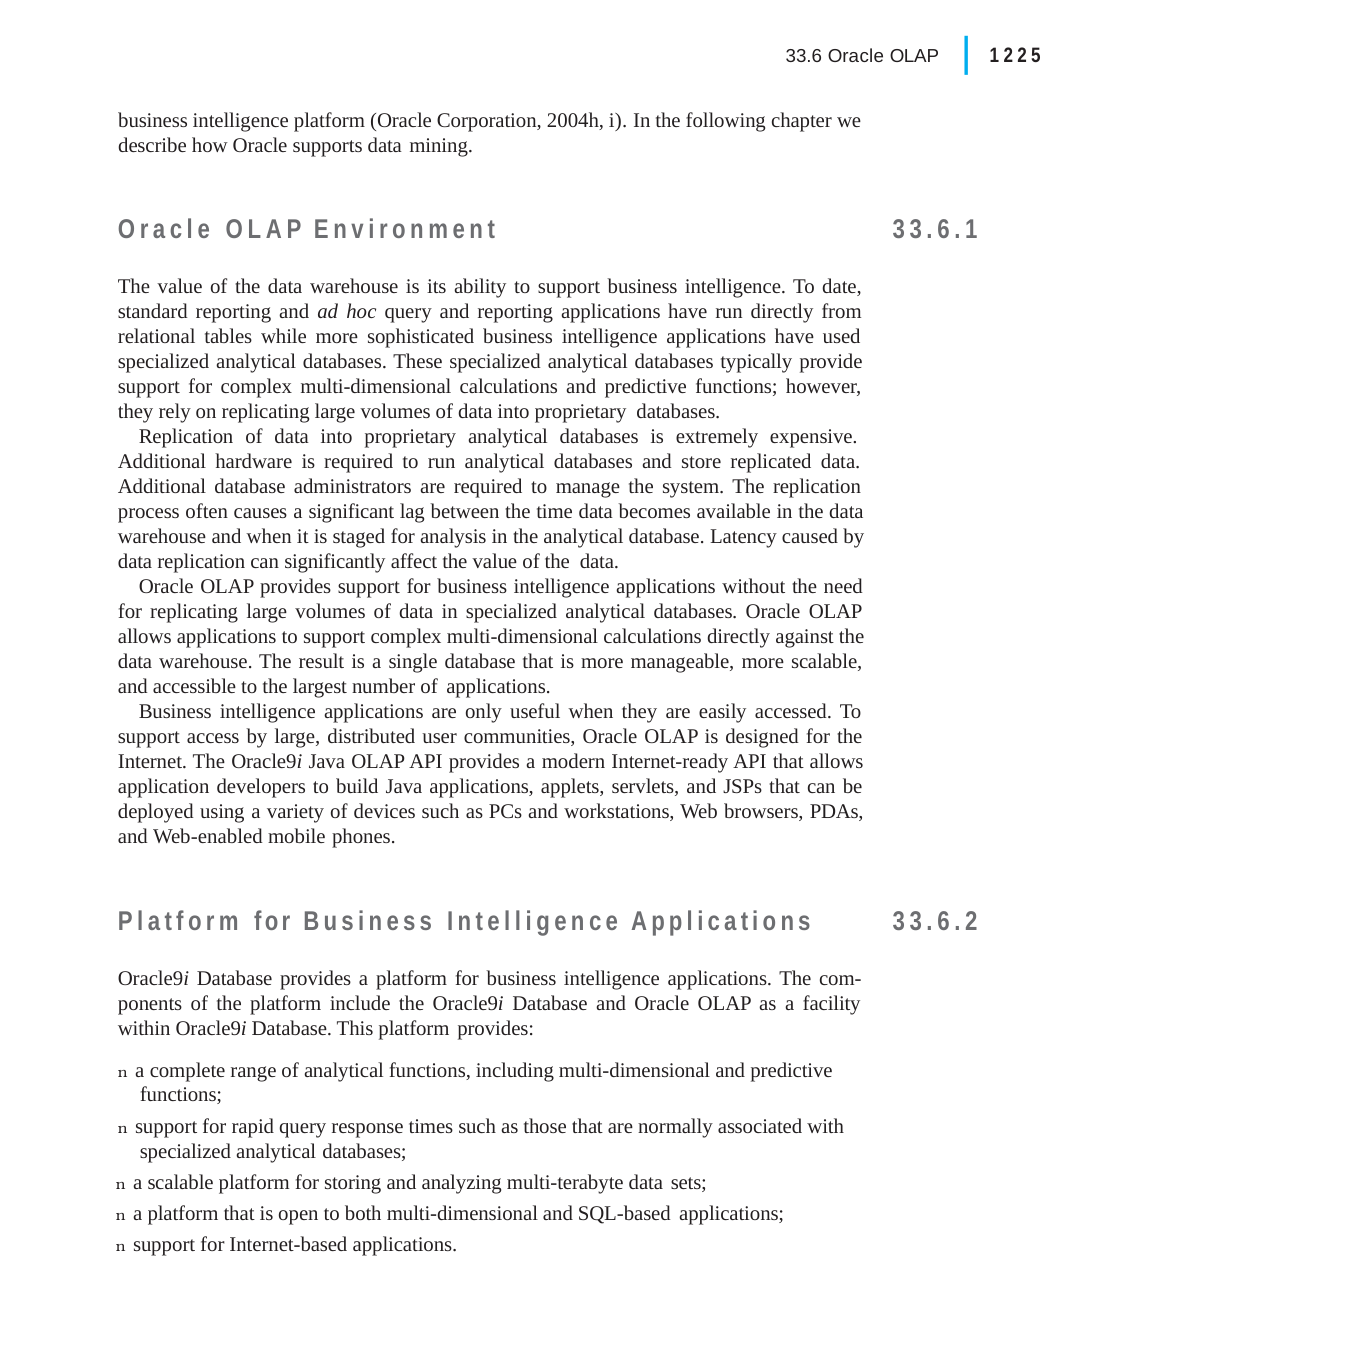

|
33.6 Oracle OLAP	1225
business intelligence platform (Oracle Corporation, 2004h, i). In the following chapter we  describe how Oracle supports data mining.
Oracle OLAP Environment
33.6.1
The value of the data warehouse is its ability to support business intelligence. To date,  standard reporting and ad hoc query and reporting applications have run directly from  relational tables while more sophisticated business intelligence applications have used  specialized analytical databases. These specialized analytical databases typically provide  support for complex multi-dimensional calculations and predictive functions; however,  they rely on replicating large volumes of data into proprietary databases.
Replication of data into proprietary analytical databases is extremely expensive.  Additional hardware is required to run analytical databases and store replicated data.  Additional database administrators are required to manage the system. The replication  process often causes a significant lag between the time data becomes available in the data  warehouse and when it is staged for analysis in the analytical database. Latency caused by  data replication can significantly affect the value of the data.
Oracle OLAP provides support for business intelligence applications without the need  for replicating large volumes of data in specialized analytical databases. Oracle OLAP  allows applications to support complex multi-dimensional calculations directly against the  data warehouse. The result is a single database that is more manageable, more scalable,  and accessible to the largest number of applications.
Business intelligence applications are only useful when they are easily accessed. To  support access by large, distributed user communities, Oracle OLAP is designed for the  Internet. The Oracle9i Java OLAP API provides a modern Internet-ready API that allows  application developers to build Java applications, applets, servlets, and JSPs that can be  deployed using a variety of devices such as PCs and workstations, Web browsers, PDAs,  and Web-enabled mobile phones.
33.6.2
Platform for Business Intelligence Applications
Oracle9i Database provides a platform for business intelligence applications. The com-  ponents of the platform include the Oracle9i Database and Oracle OLAP as a facility  within Oracle9i Database. This platform provides:
n a complete range of analytical functions, including multi-dimensional and predictive  functions;
n support for rapid query response times such as those that are normally associated with  specialized analytical databases;
n a scalable platform for storing and analyzing multi-terabyte data sets;
n a platform that is open to both multi-dimensional and SQL-based applications;
n support for Internet-based applications.